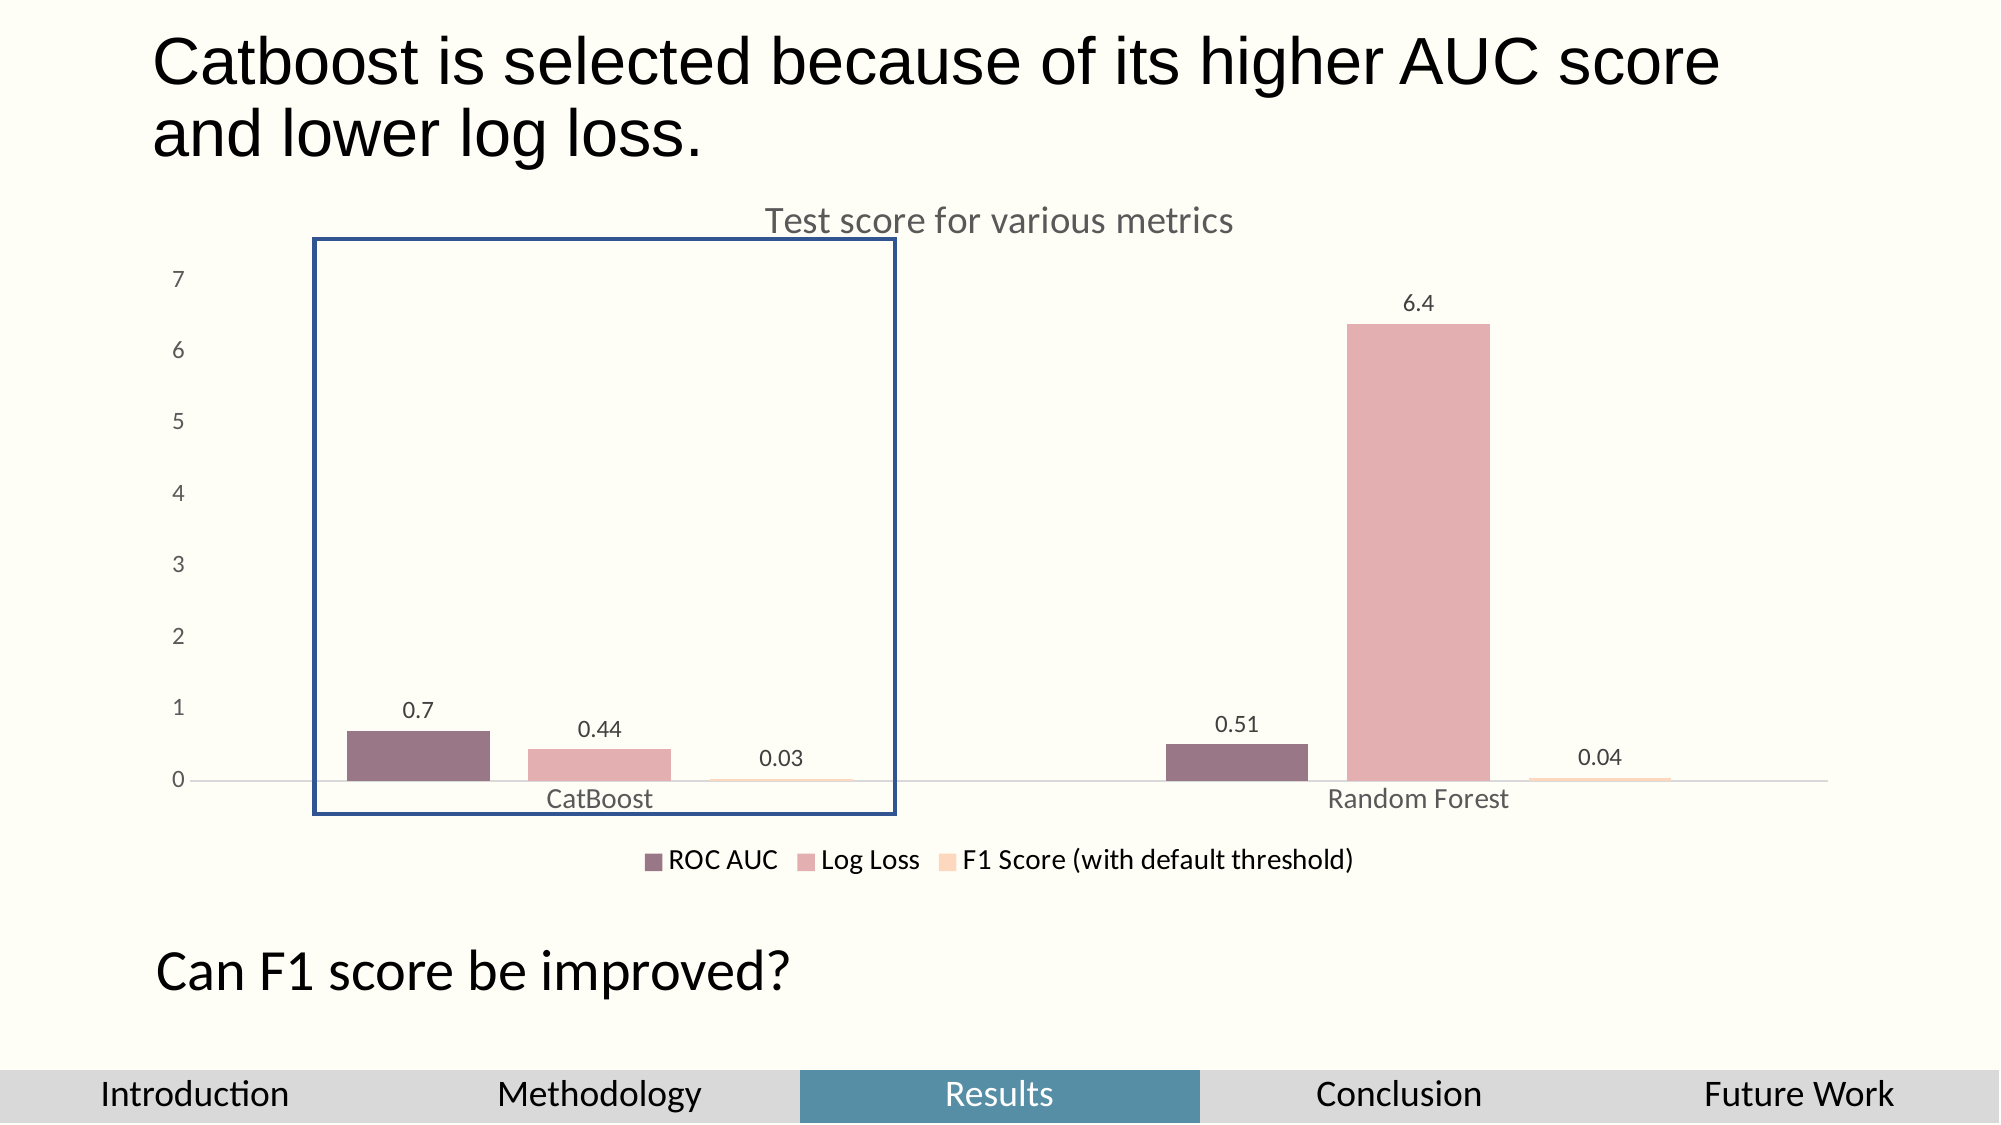

# Catboost is selected because of its higher AUC score and lower log loss.

### Chart: Test score for various metrics

| Category | ROC AUC | Log Loss | F1 Score (with default threshold) |
|---|---|---|---|
| CatBoost | 0.7 | 0.44 | 0.03 |
| Random Forest | 0.51 | 6.4 | 0.04 |
Can F1 score be improved?
| Introduction | Methodology | Results | Conclusion | Future Work |
| --- | --- | --- | --- | --- |